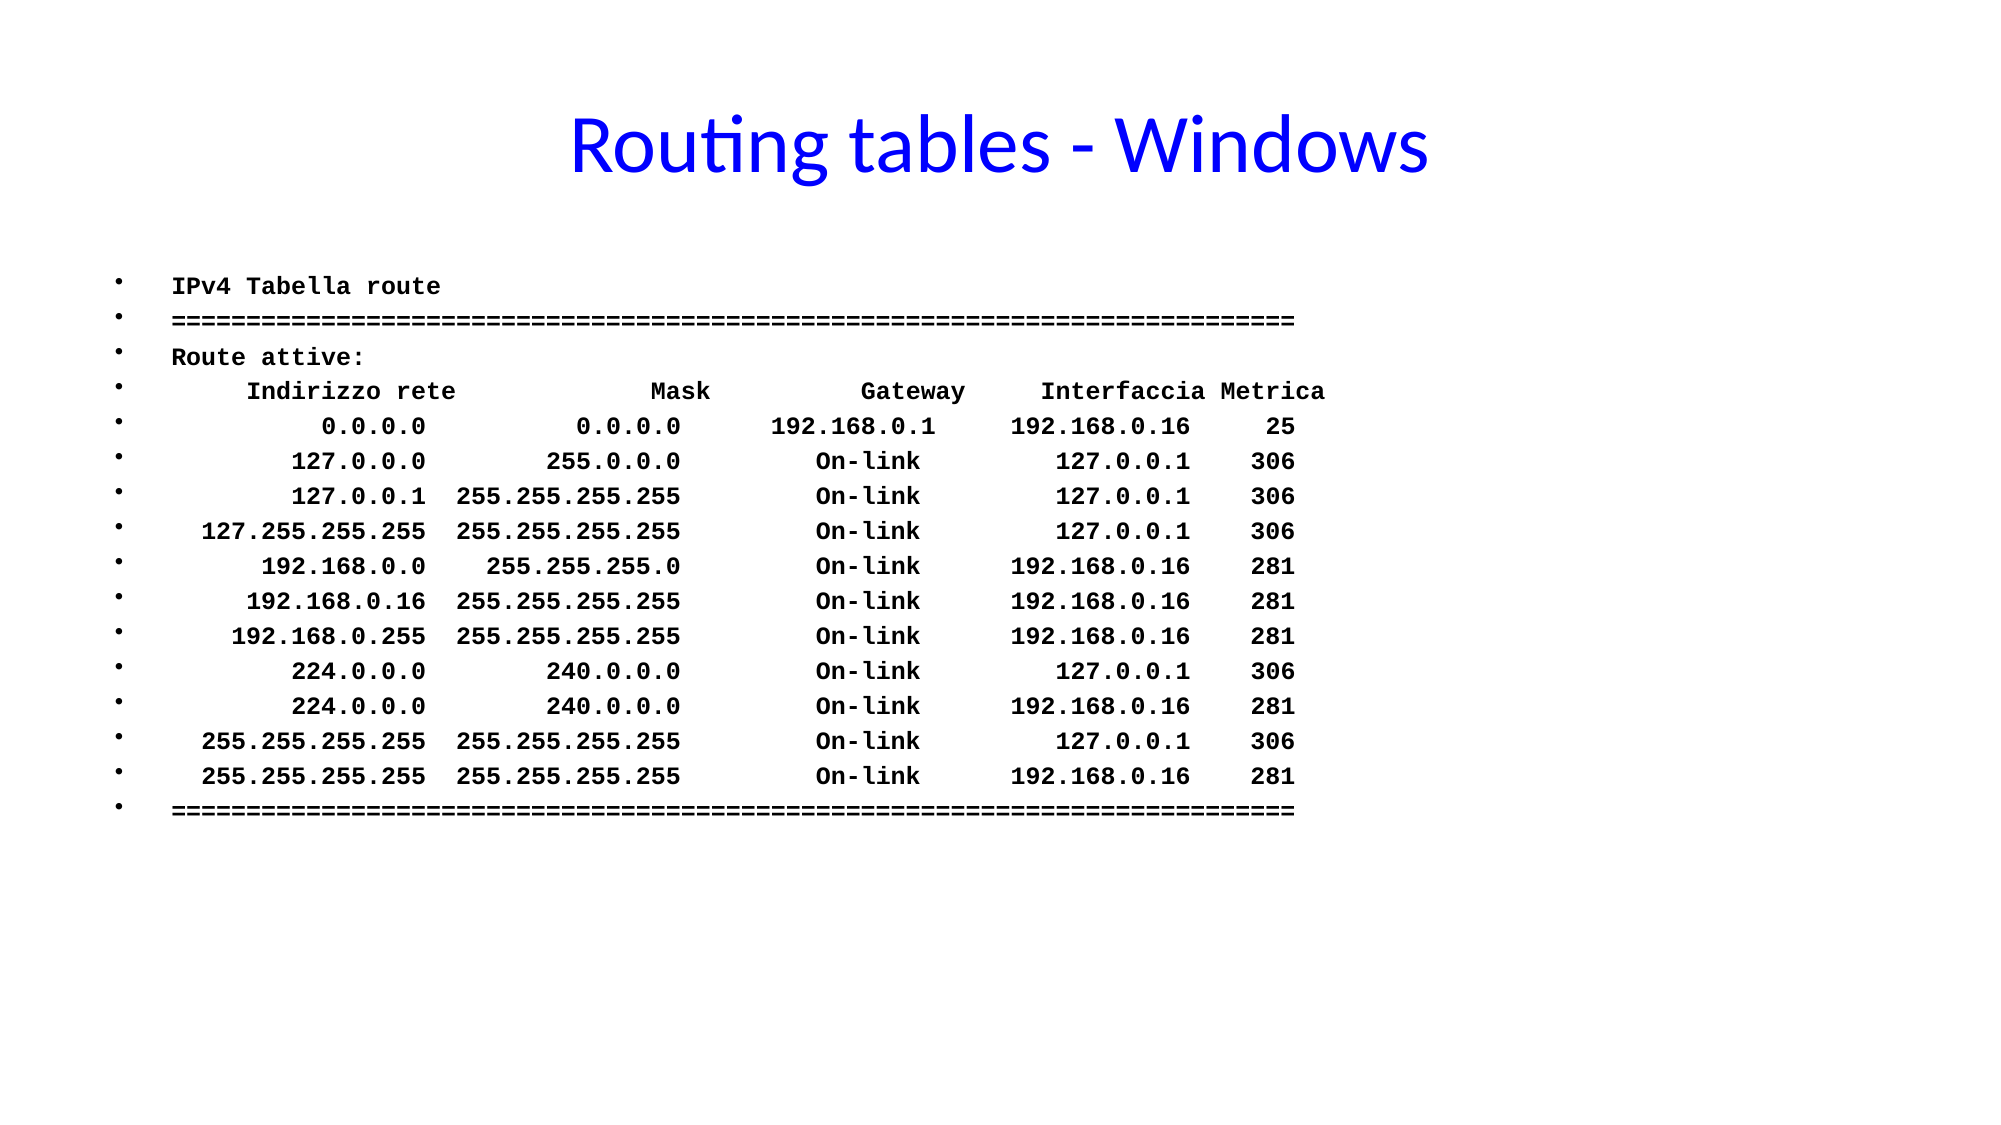

# Routing tables - Windows
IPv4 Tabella route
===========================================================================
Route attive:
     Indirizzo rete             Mask          Gateway     Interfaccia Metrica
          0.0.0.0          0.0.0.0      192.168.0.1     192.168.0.16     25
        127.0.0.0        255.0.0.0         On-link         127.0.0.1    306
        127.0.0.1  255.255.255.255         On-link         127.0.0.1    306
  127.255.255.255  255.255.255.255         On-link         127.0.0.1    306
      192.168.0.0    255.255.255.0         On-link      192.168.0.16    281
     192.168.0.16  255.255.255.255         On-link      192.168.0.16    281
    192.168.0.255  255.255.255.255         On-link      192.168.0.16    281
        224.0.0.0        240.0.0.0         On-link         127.0.0.1    306
        224.0.0.0        240.0.0.0         On-link      192.168.0.16    281
  255.255.255.255  255.255.255.255         On-link         127.0.0.1    306
  255.255.255.255  255.255.255.255         On-link      192.168.0.16    281
===========================================================================